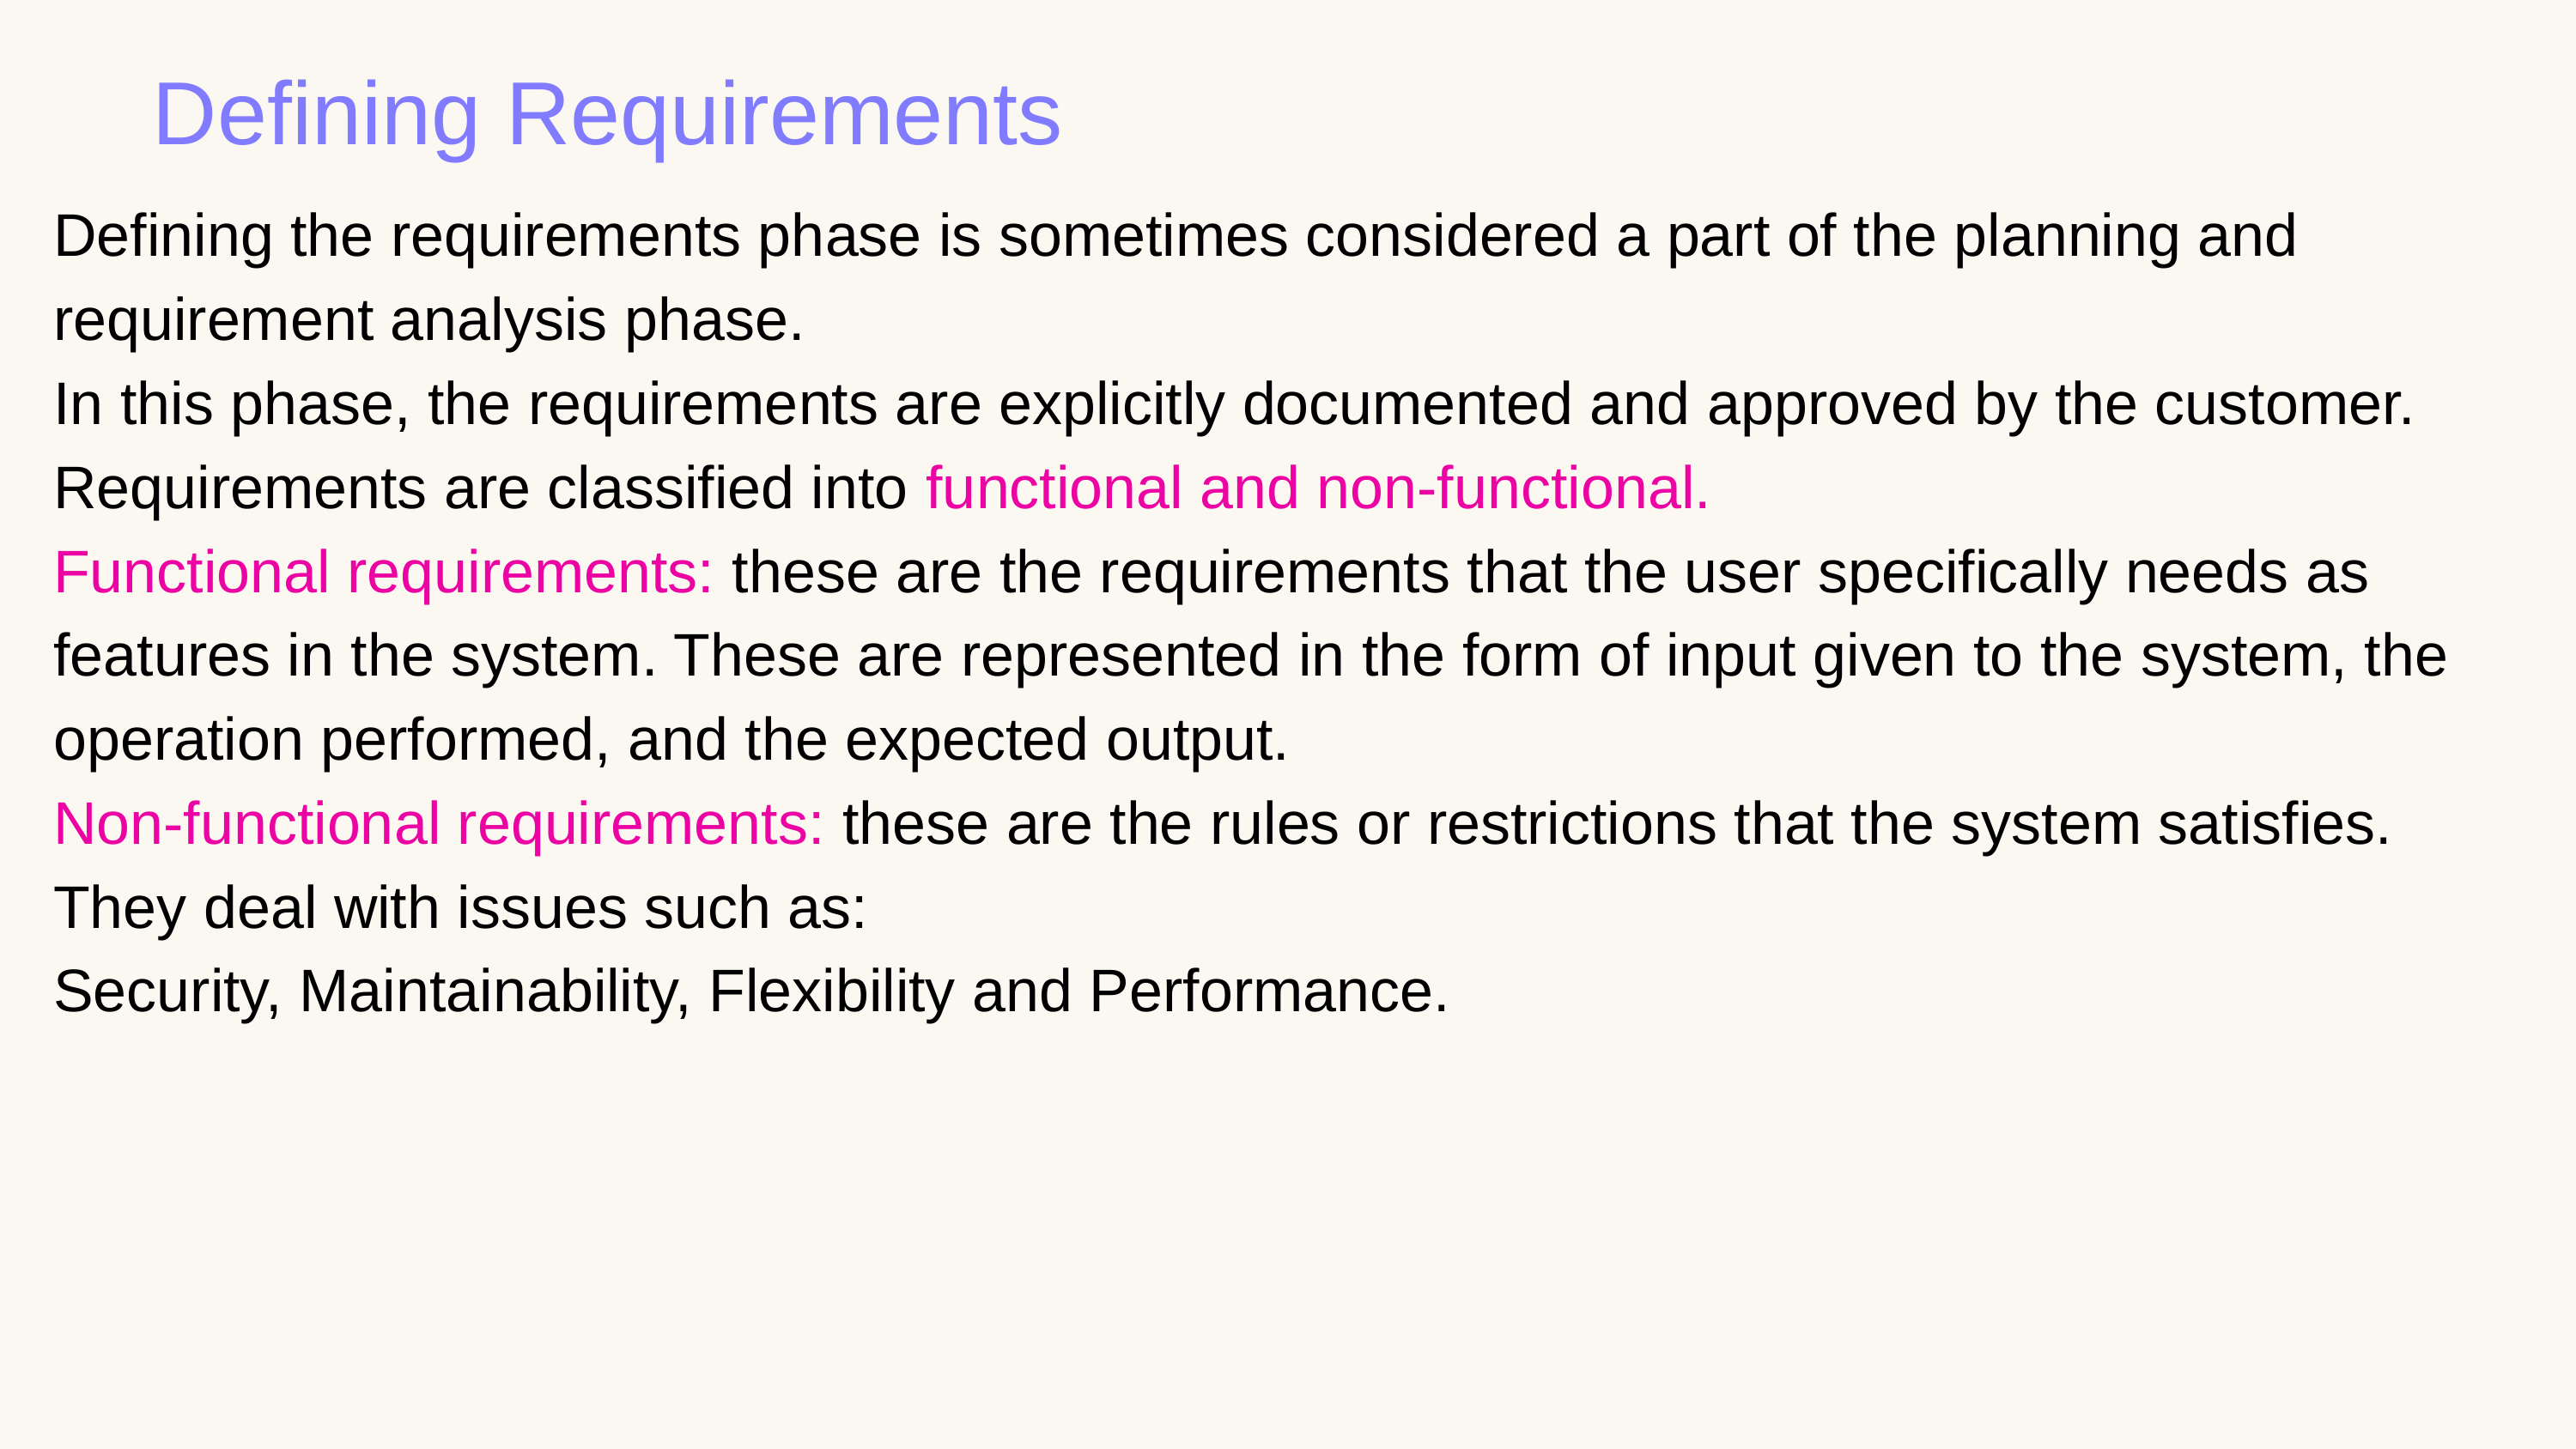

Defining Requirements
Defining the requirements phase is sometimes considered a part of the planning and requirement analysis phase.
In this phase, the requirements are explicitly documented and approved by the customer.
Requirements are classified into functional and non-functional.
Functional requirements: these are the requirements that the user specifically needs as features in the system. These are represented in the form of input given to the system, the operation performed, and the expected output.
Non-functional requirements: these are the rules or restrictions that the system satisfies.
They deal with issues such as:
Security, Maintainability, Flexibility and Performance.